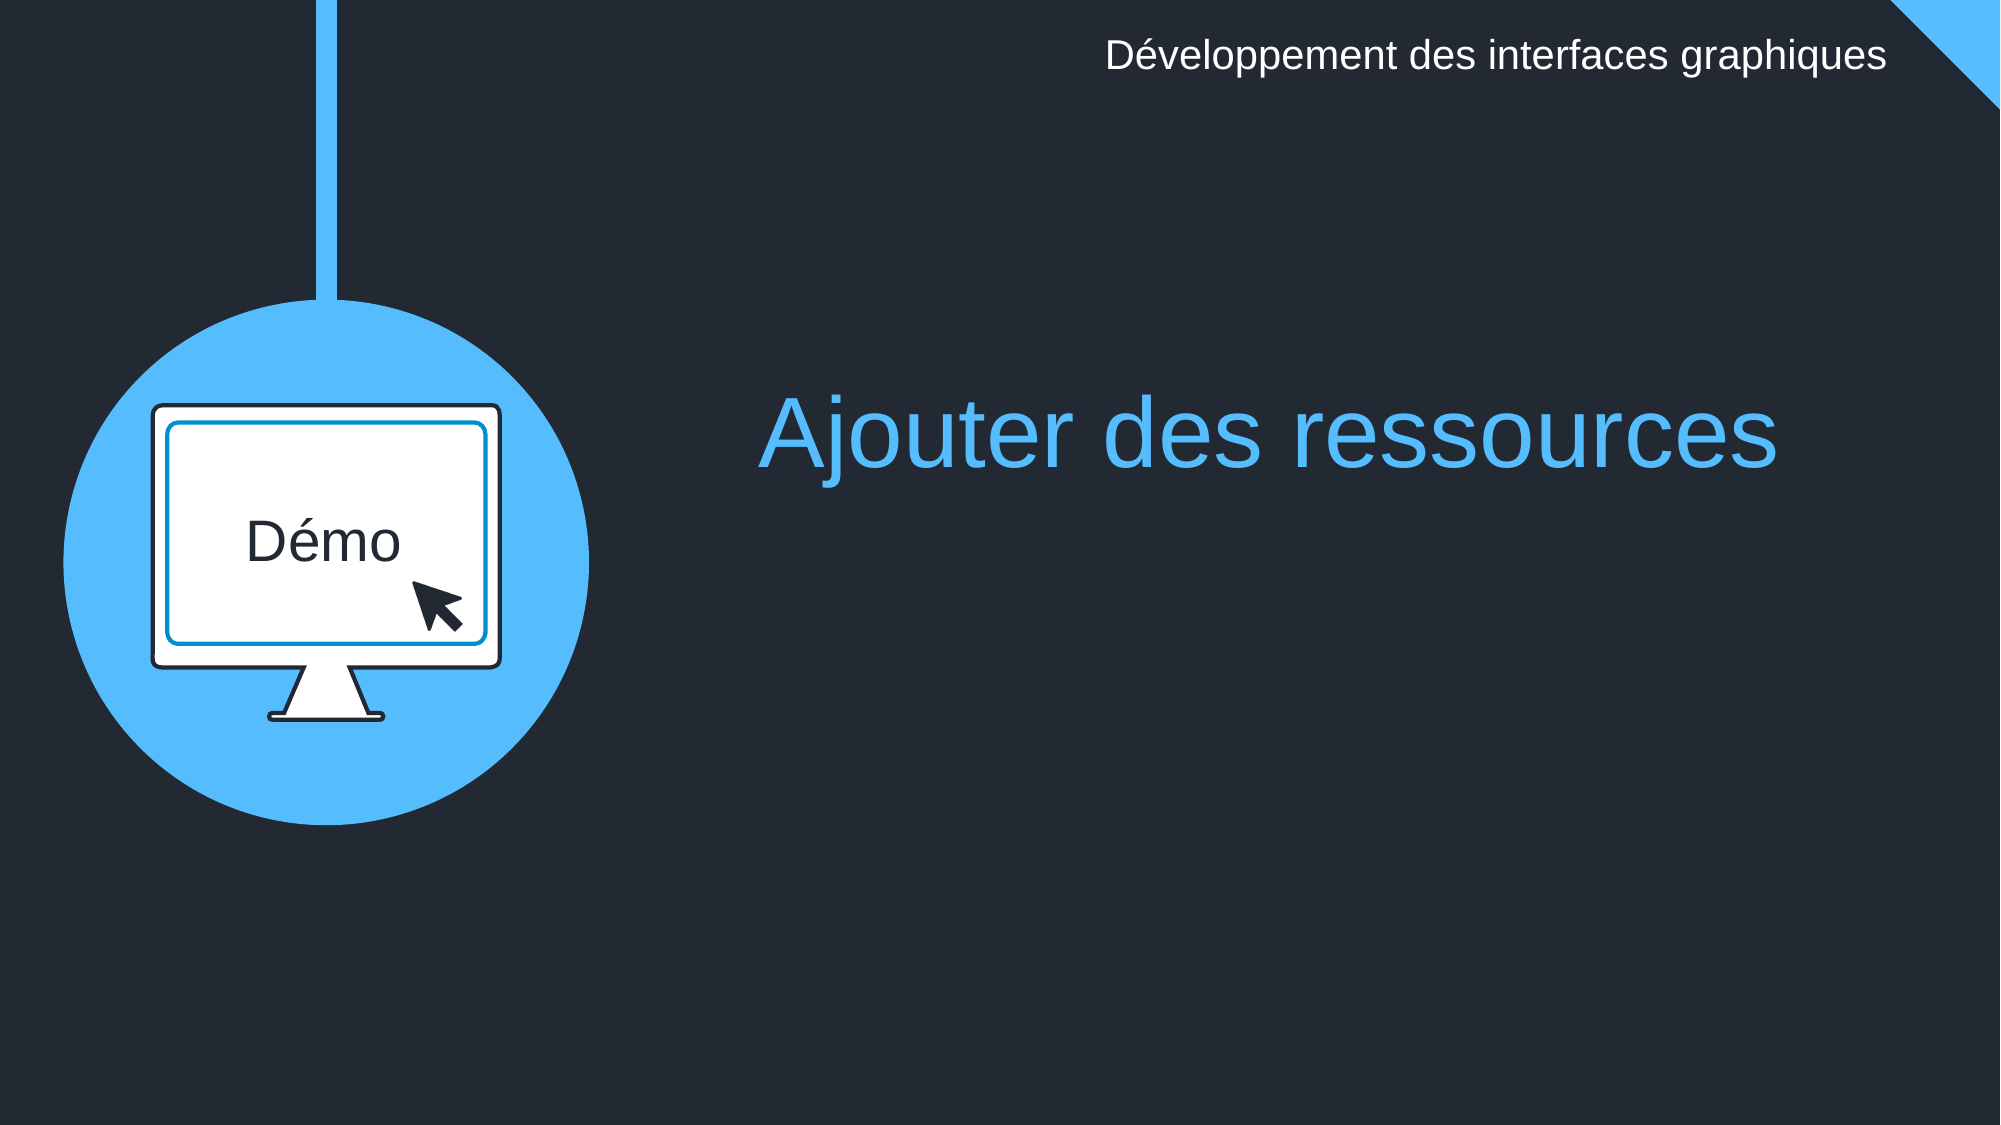

# Développement des interfaces graphiques
Ajouter des ressources